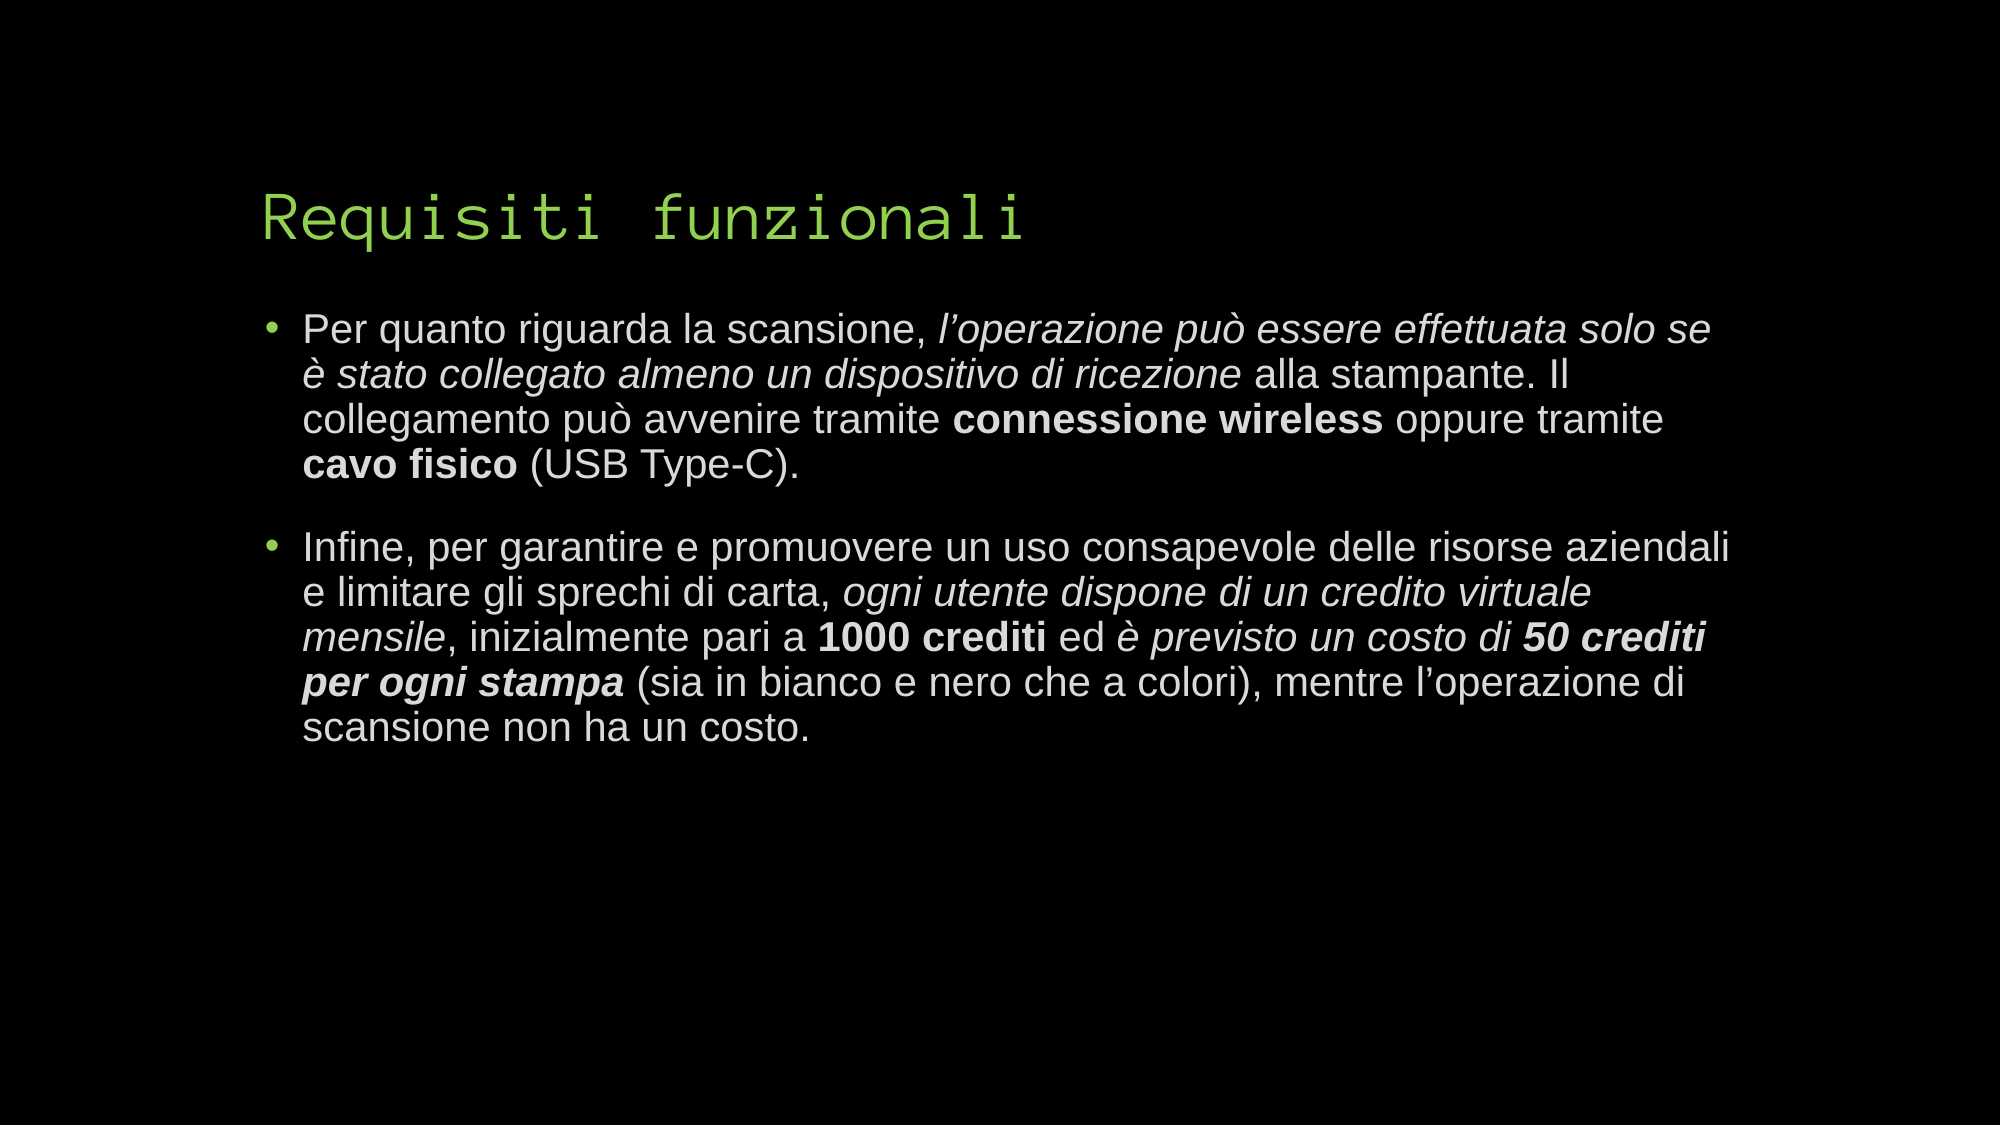

# Requisiti funzionali
Per quanto riguarda la scansione, l’operazione può essere effettuata solo se è stato collegato almeno un dispositivo di ricezione alla stampante. Il collegamento può avvenire tramite connessione wireless oppure tramite cavo fisico (USB Type-C).
Infine, per garantire e promuovere un uso consapevole delle risorse aziendali e limitare gli sprechi di carta, ogni utente dispone di un credito virtuale mensile, inizialmente pari a 1000 crediti ed è previsto un costo di 50 crediti per ogni stampa (sia in bianco e nero che a colori), mentre l’operazione di scansione non ha un costo.